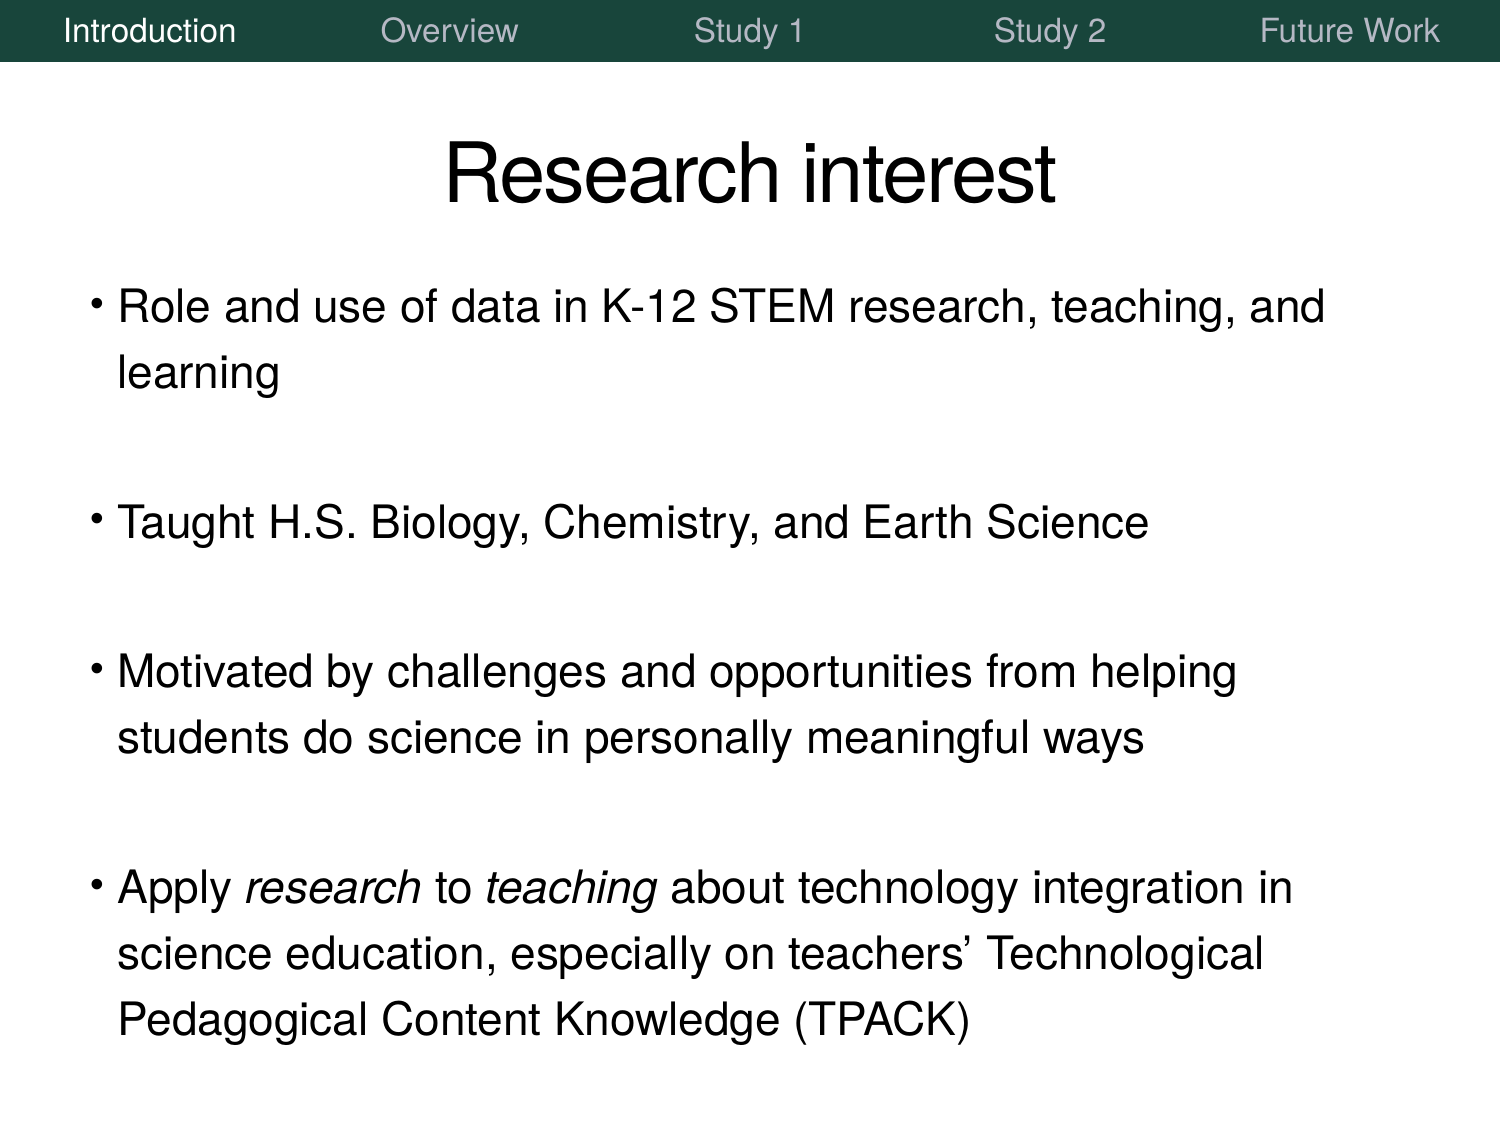

| Introduction | Overview | Study 1 | Study 2 | Future Work |
| --- | --- | --- | --- | --- |
# Research interest
Role and use of data in K-12 STEM research, teaching, and learning

Taught H.S. Biology, Chemistry, and Earth Science

Motivated by challenges and opportunities from helping students do science in personally meaningful ways

Apply research to teaching about technology integration in science education, especially on teachers’ Technological Pedagogical Content Knowledge (TPACK)